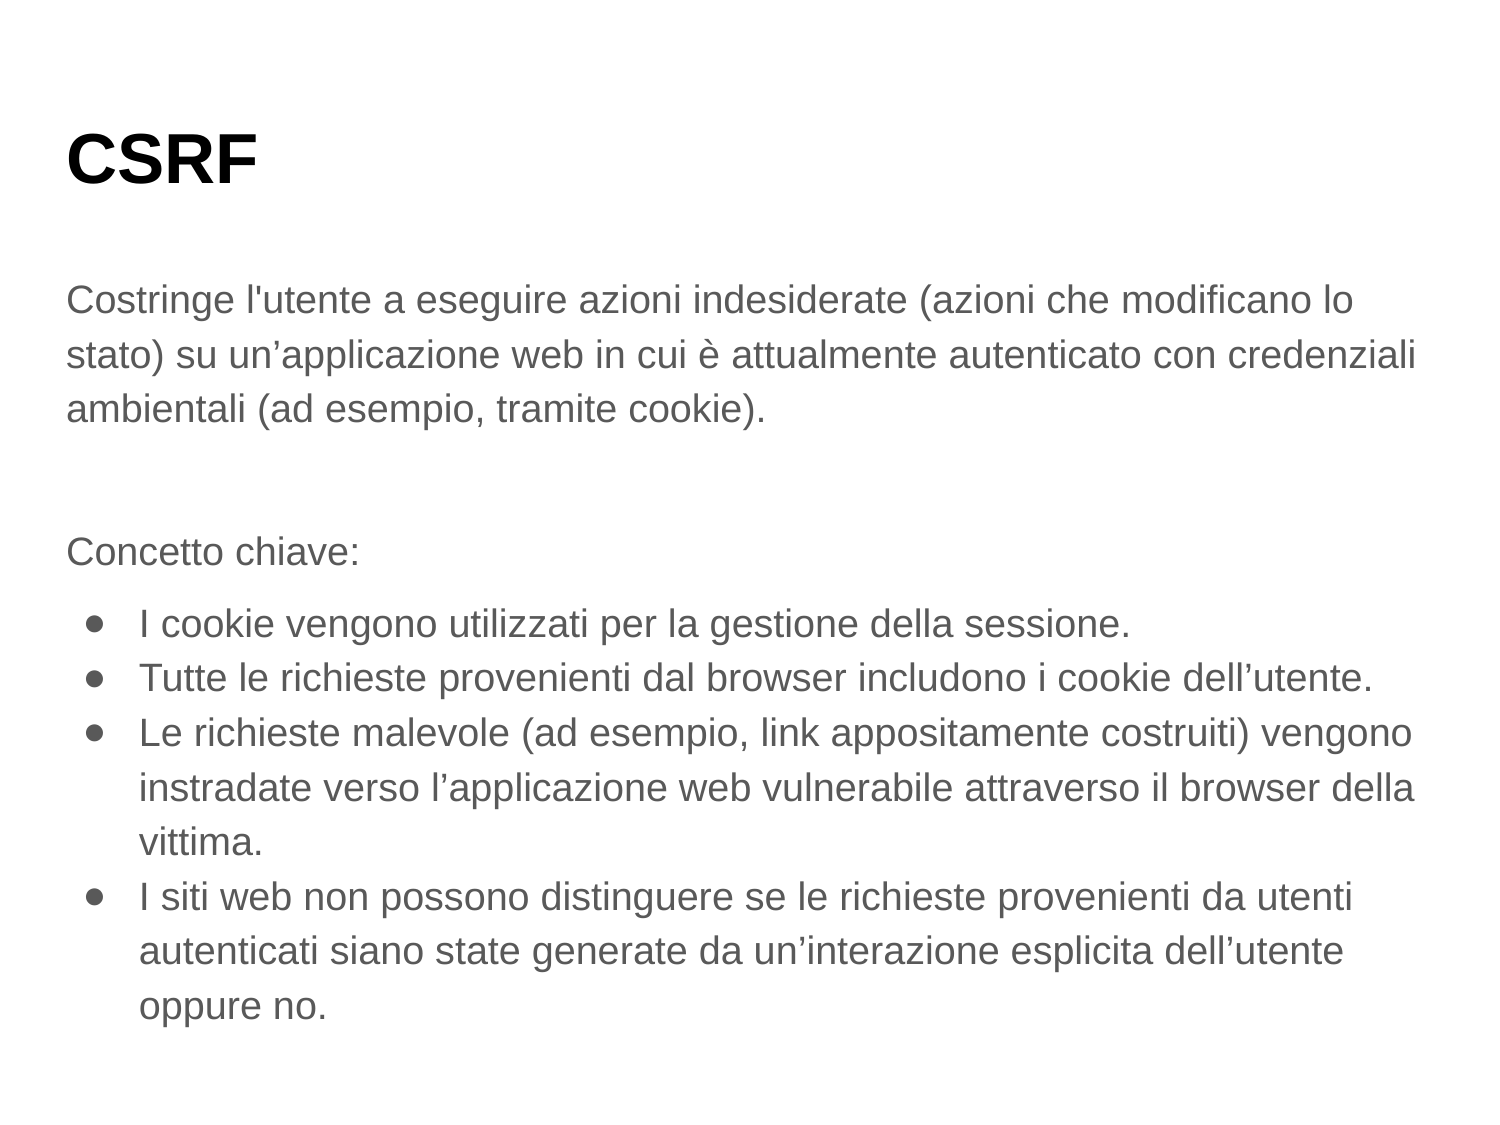

# CSRF
Costringe l'utente a eseguire azioni indesiderate (azioni che modificano lo stato) su un’applicazione web in cui è attualmente autenticato con credenziali ambientali (ad esempio, tramite cookie).

Concetto chiave:
I cookie vengono utilizzati per la gestione della sessione.
Tutte le richieste provenienti dal browser includono i cookie dell’utente.
Le richieste malevole (ad esempio, link appositamente costruiti) vengono instradate verso l’applicazione web vulnerabile attraverso il browser della vittima.
I siti web non possono distinguere se le richieste provenienti da utenti autenticati siano state generate da un’interazione esplicita dell’utente oppure no.